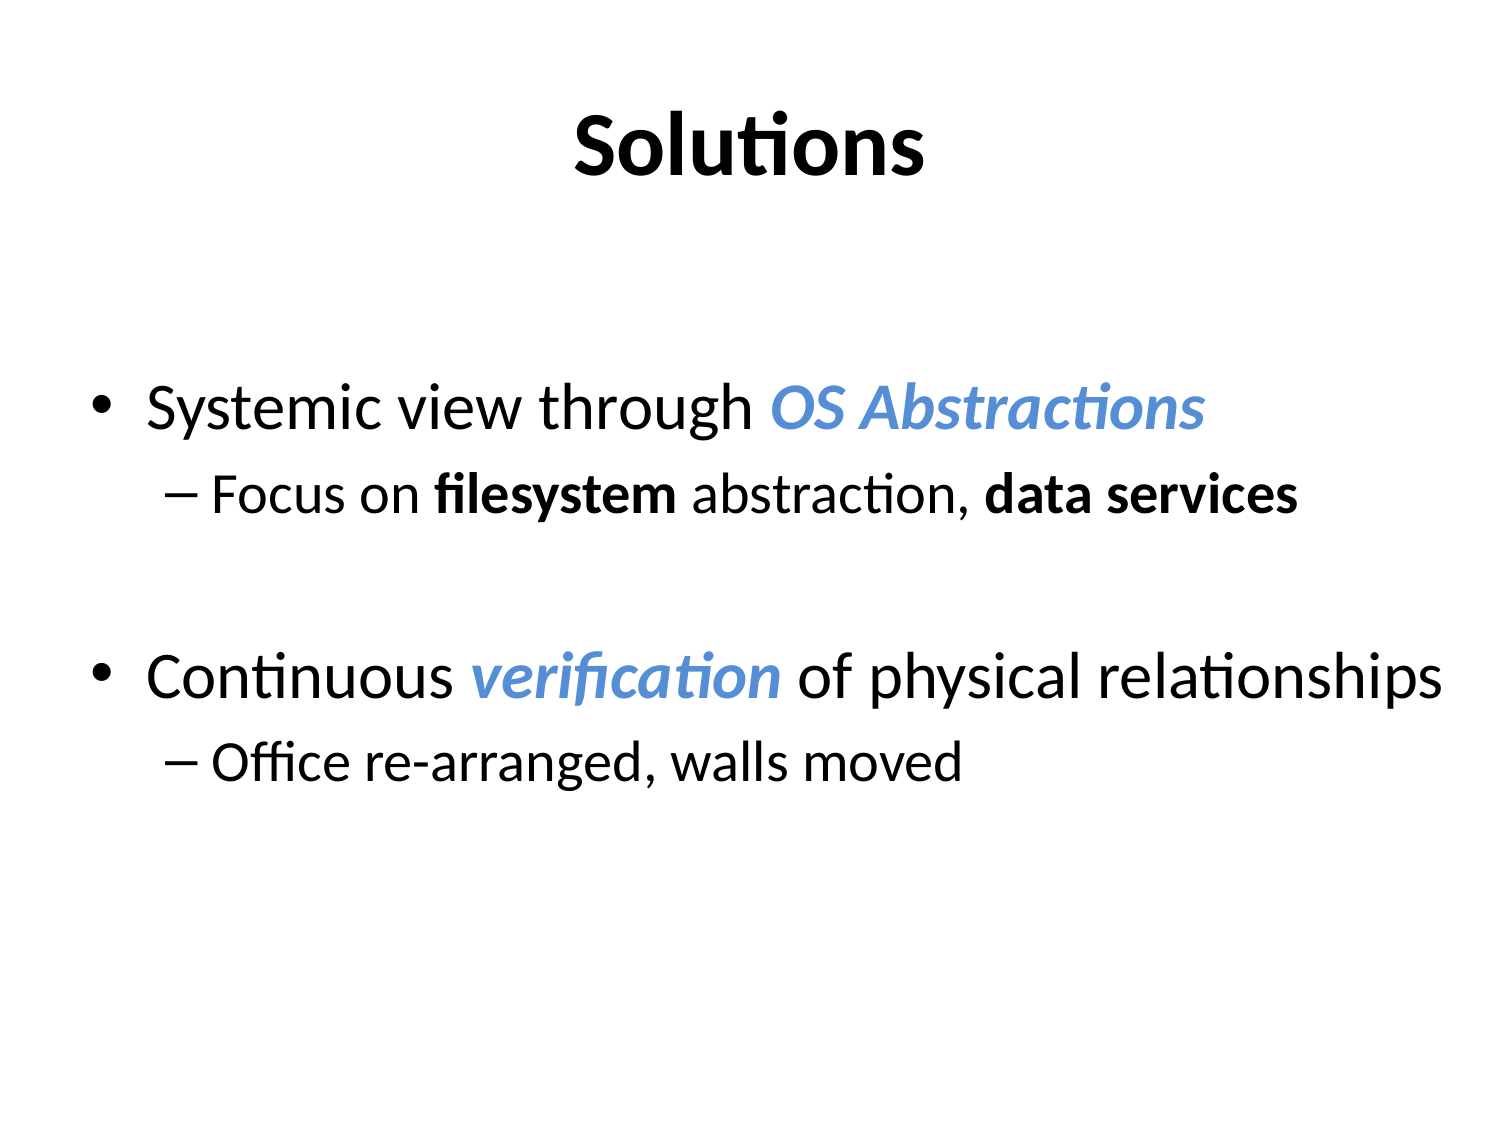

# Solutions

Systemic view through OS Abstractions
Focus on filesystem abstraction, data services

Continuous verification of physical relationships
Office re-arranged, walls moved